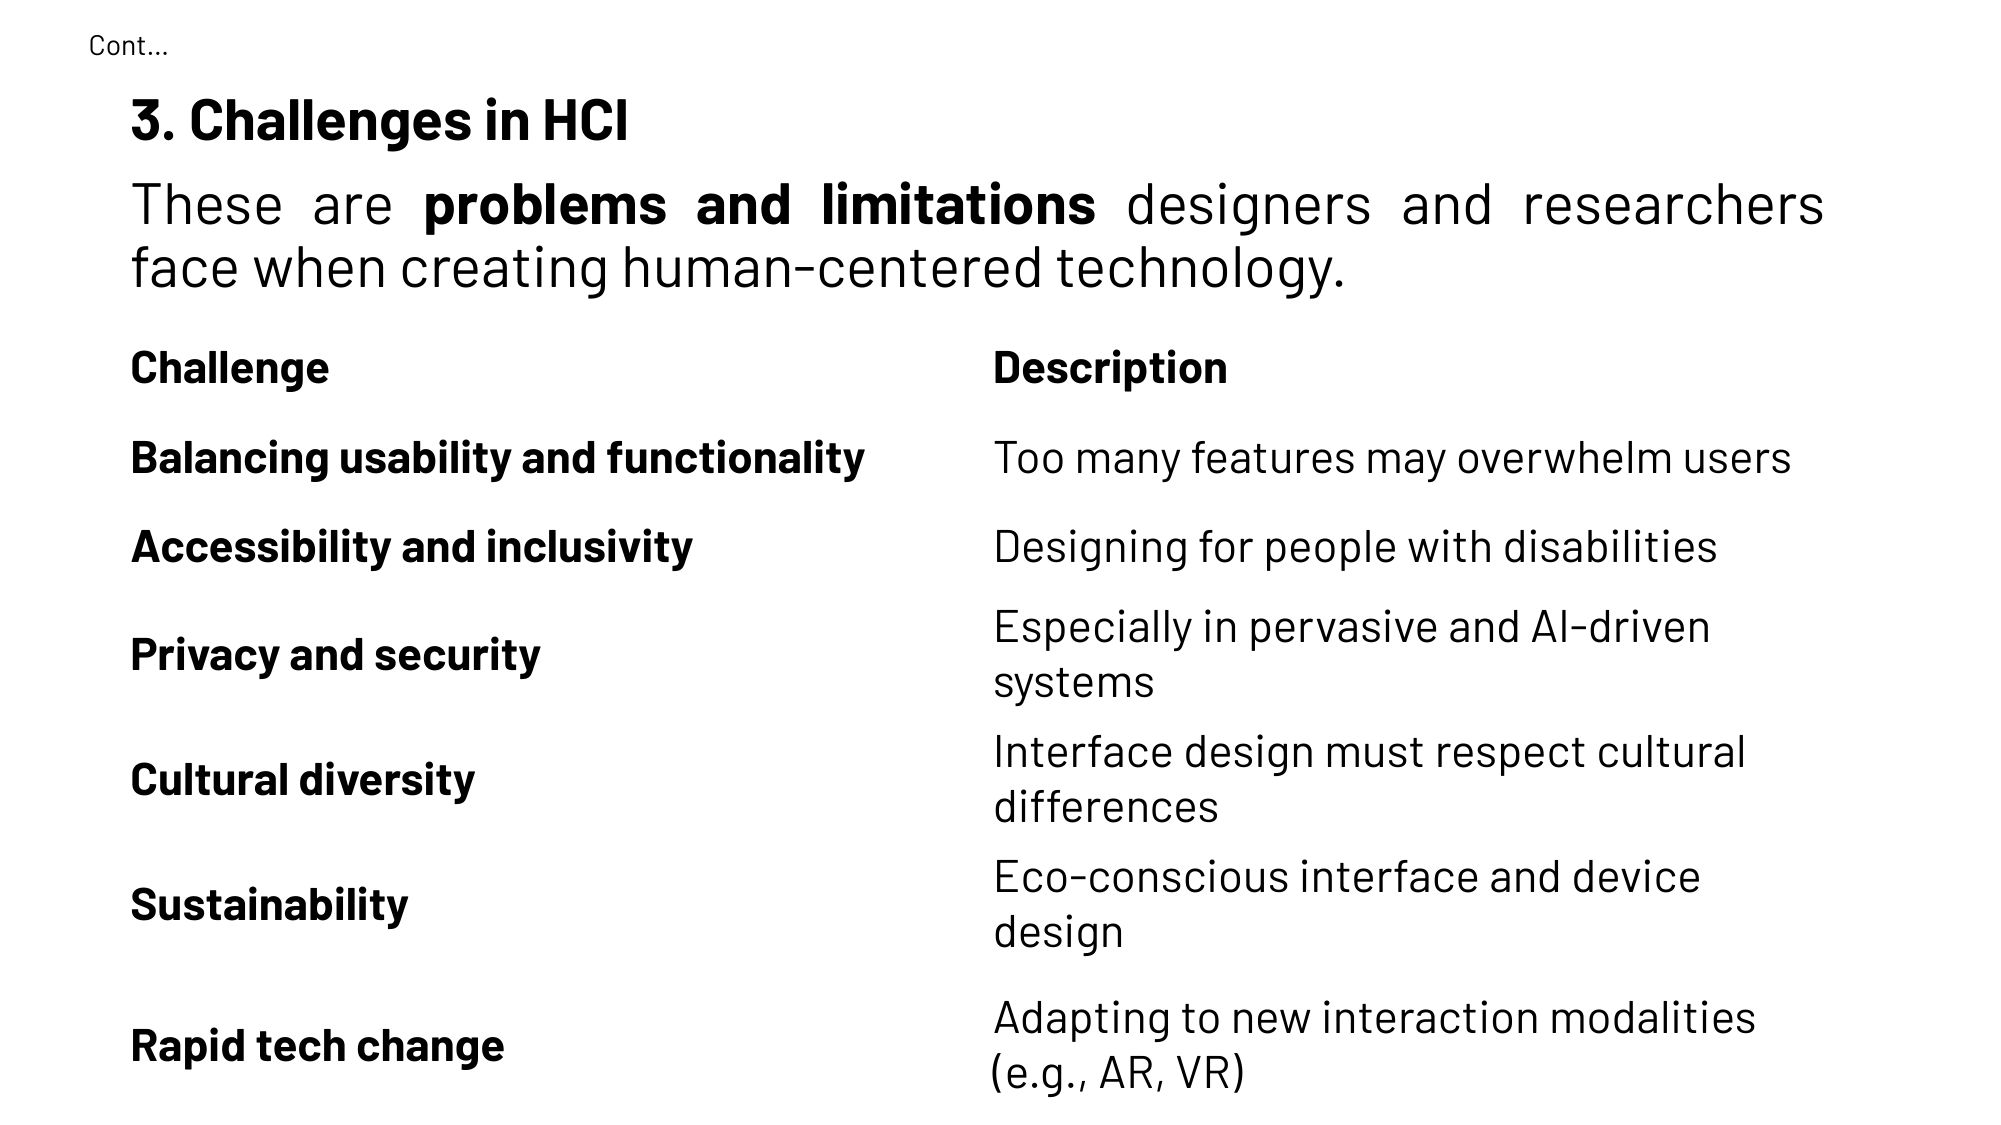

# Cont…
3. Challenges in HCI
These are problems and limitations designers and researchers face when creating human-centered technology.

| Challenge | Description |
| --- | --- |
| Balancing usability and functionality | Too many features may overwhelm users |
| Accessibility and inclusivity | Designing for people with disabilities |
| Privacy and security | Especially in pervasive and AI-driven systems |
| Cultural diversity | Interface design must respect cultural differences |
| Sustainability | Eco-conscious interface and device design |
| Rapid tech change | Adapting to new interaction modalities (e.g., AR, VR) |